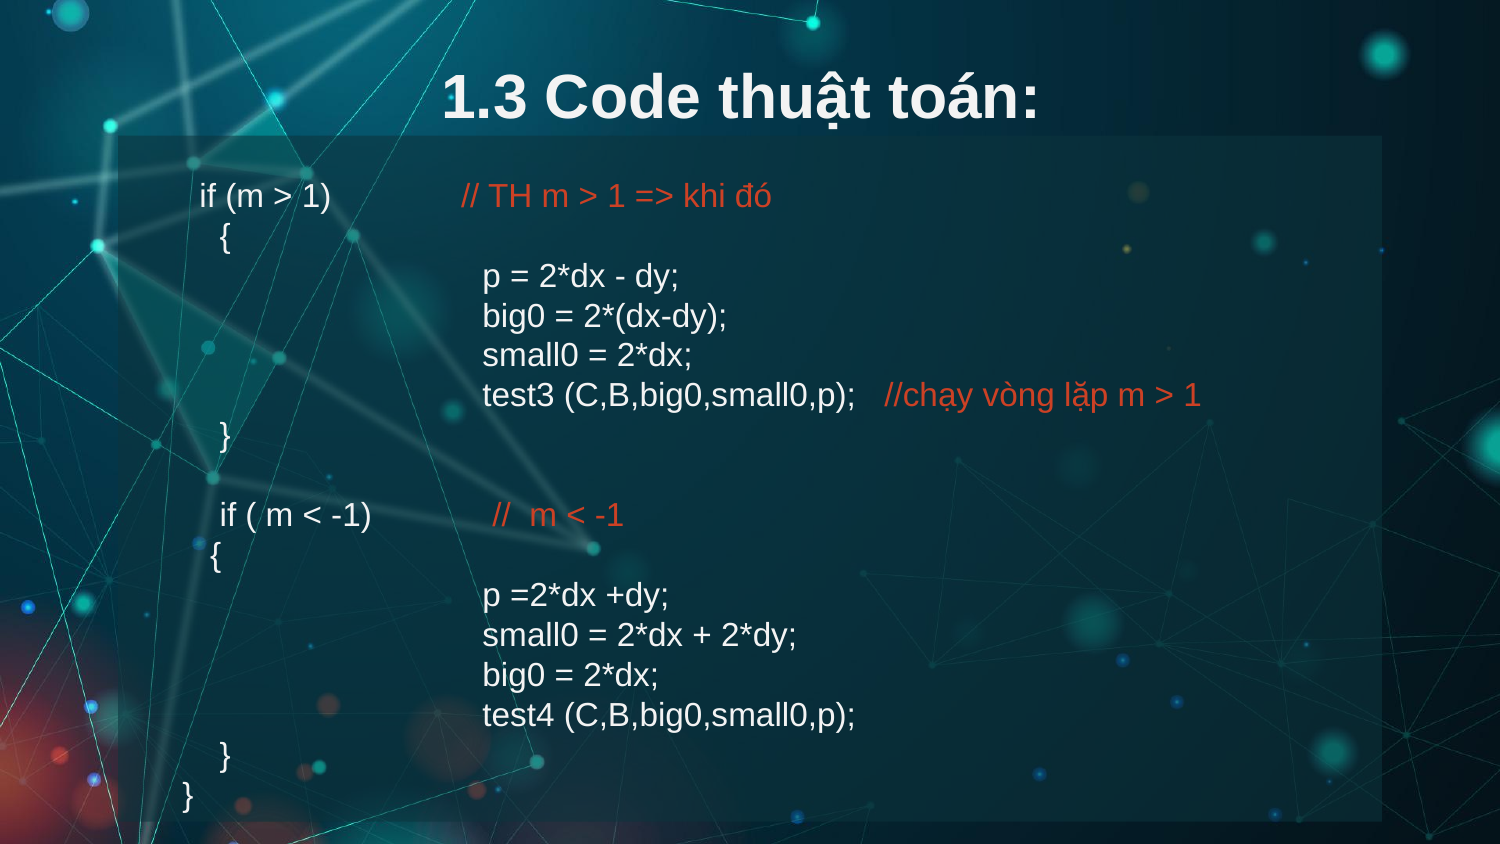

# 1.3 Code thuật toán:
  if (m > 1)              // TH m > 1 => khi đó
    {
		p = 2*dx - dy;
		big0 = 2*(dx-dy);
		small0 = 2*dx;
		test3 (C,B,big0,small0,p);   //chạy vòng lặp m > 1
    }

    if ( m < -1)             //  m < -1
   {
		p =2*dx +dy;
		small0 = 2*dx + 2*dy;
		big0 = 2*dx;
		test4 (C,B,big0,small0,p);
    }
}